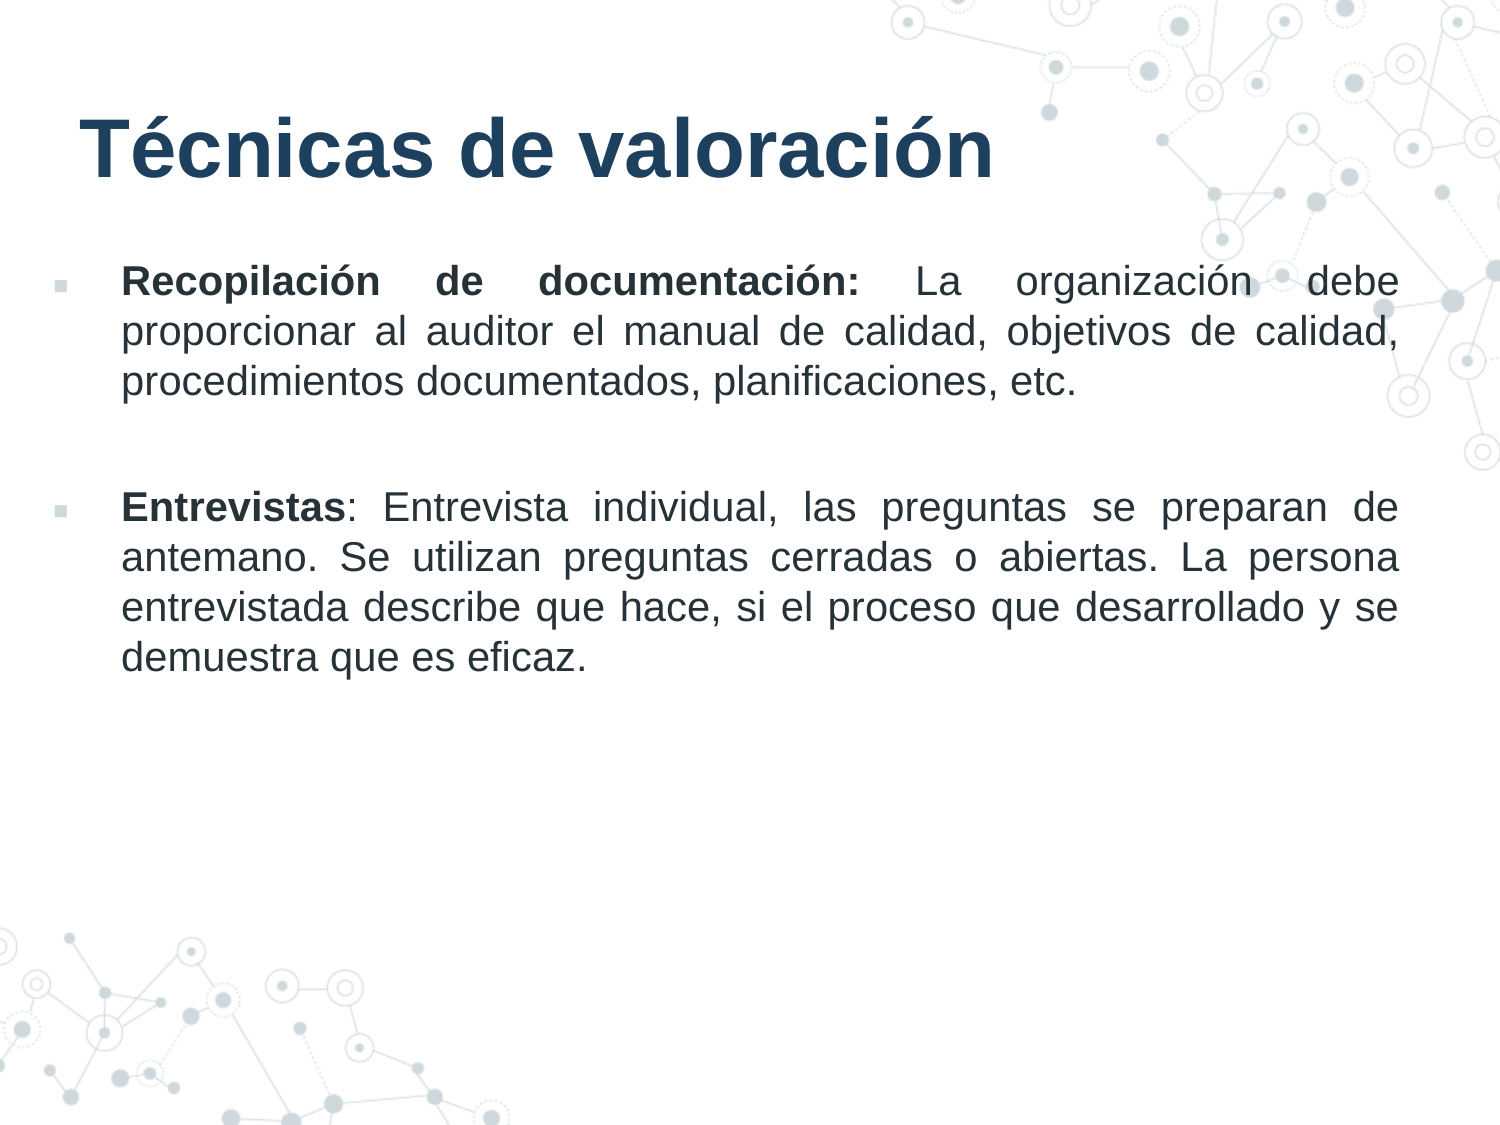

# Técnicas de valoración
Recopilación de documentación: La organización debe proporcionar al auditor el manual de calidad, objetivos de calidad, procedimientos documentados, planificaciones, etc.

Entrevistas: Entrevista individual, las preguntas se preparan de antemano. Se utilizan preguntas cerradas o abiertas. La persona entrevistada describe que hace, si el proceso que desarrollado y se demuestra que es eficaz.